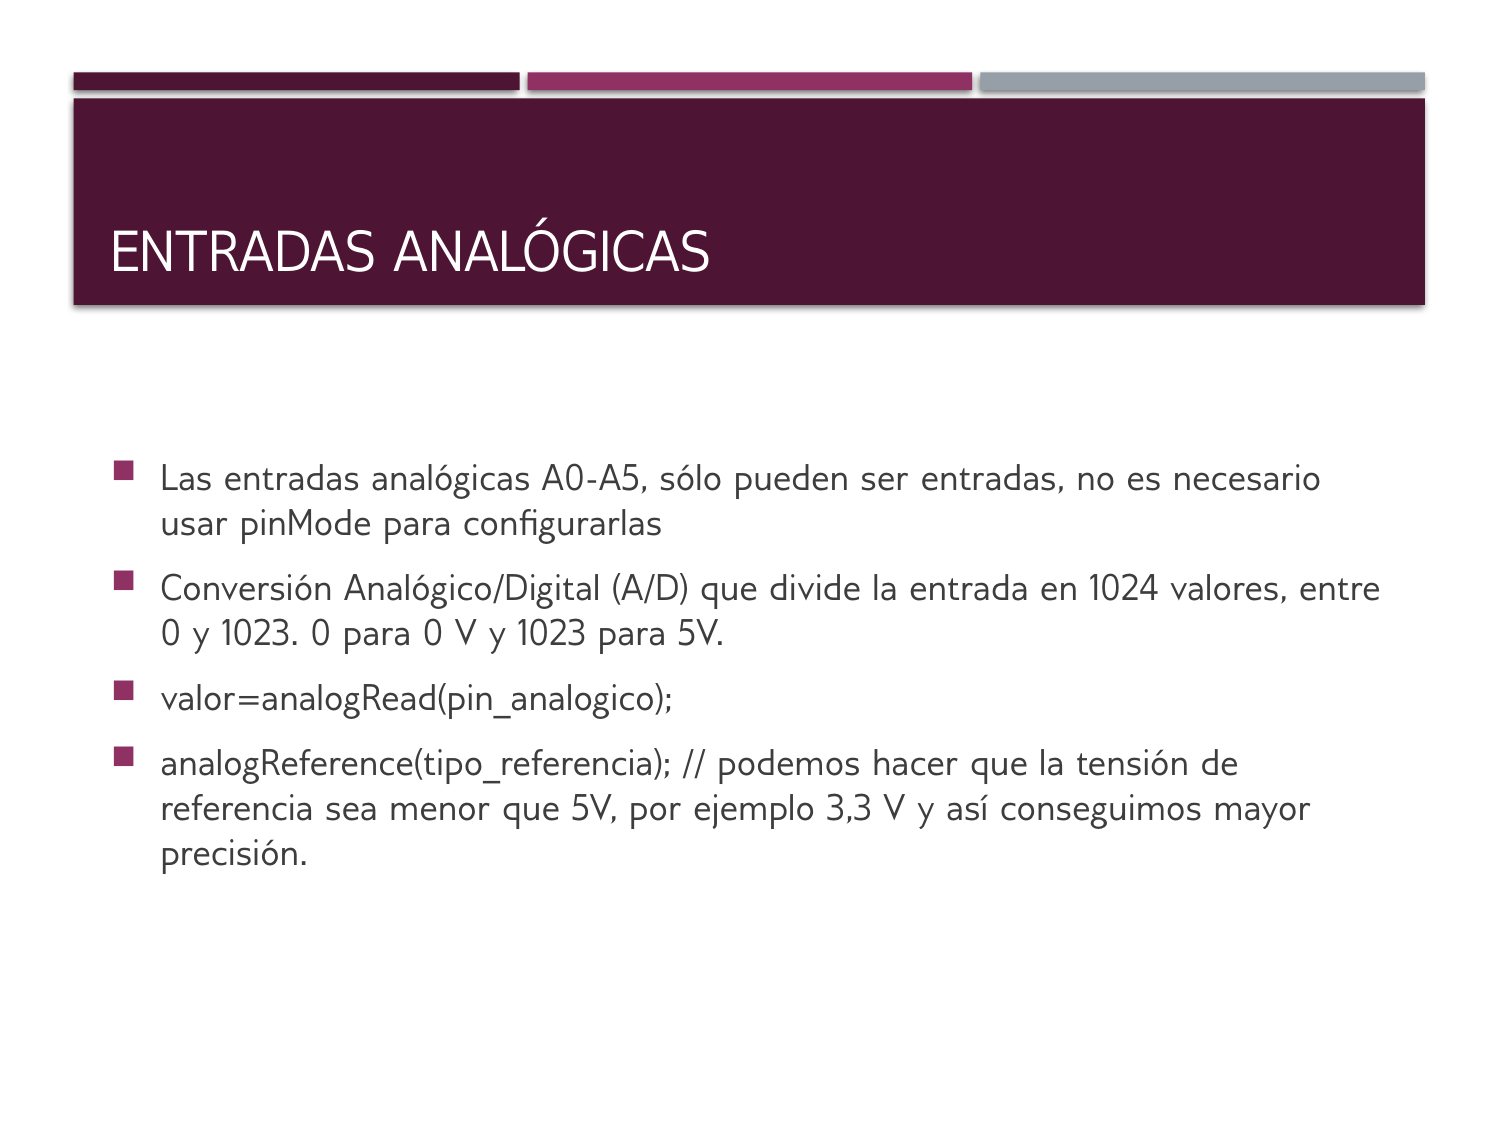

# Entradas analógicas
Las entradas analógicas A0-A5, sólo pueden ser entradas, no es necesario usar pinMode para configurarlas
Conversión Analógico/Digital (A/D) que divide la entrada en 1024 valores, entre 0 y 1023. 0 para 0 V y 1023 para 5V.
valor=analogRead(pin_analogico);
analogReference(tipo_referencia); // podemos hacer que la tensión de referencia sea menor que 5V, por ejemplo 3,3 V y así conseguimos mayor precisión.